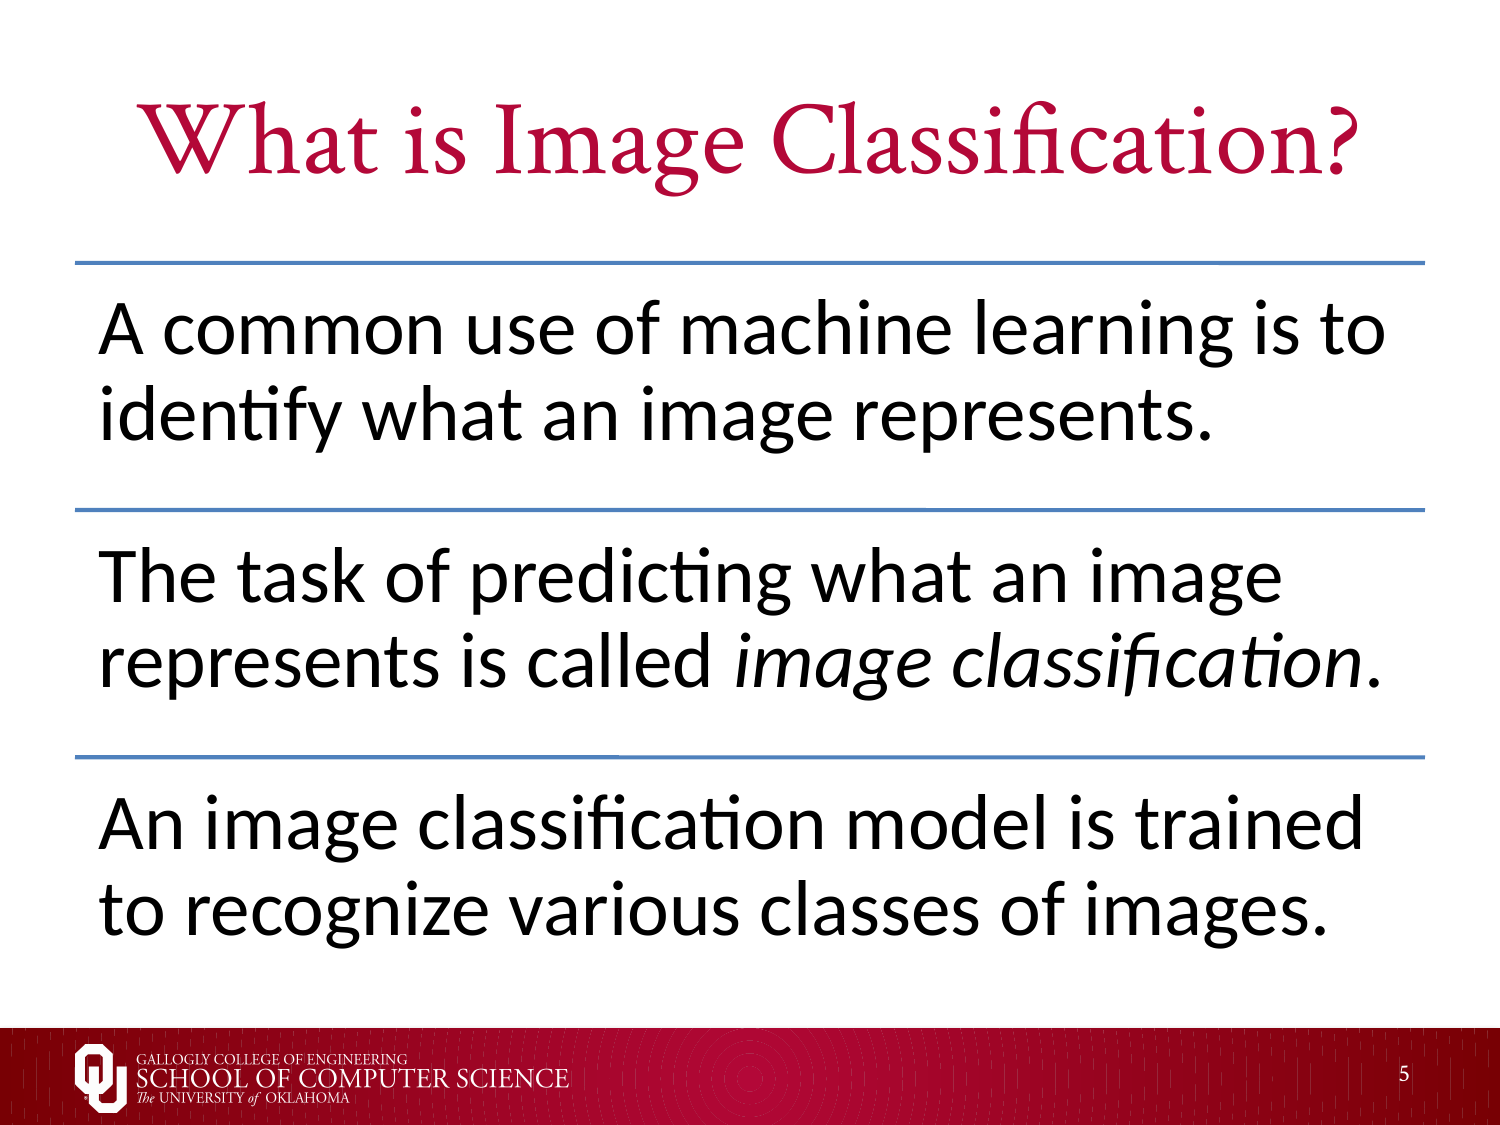

# What is Image Classification?
A common use of machine learning is to identify what an image represents.
The task of predicting what an image represents is called image classification.
An image classification model is trained to recognize various classes of images.
5